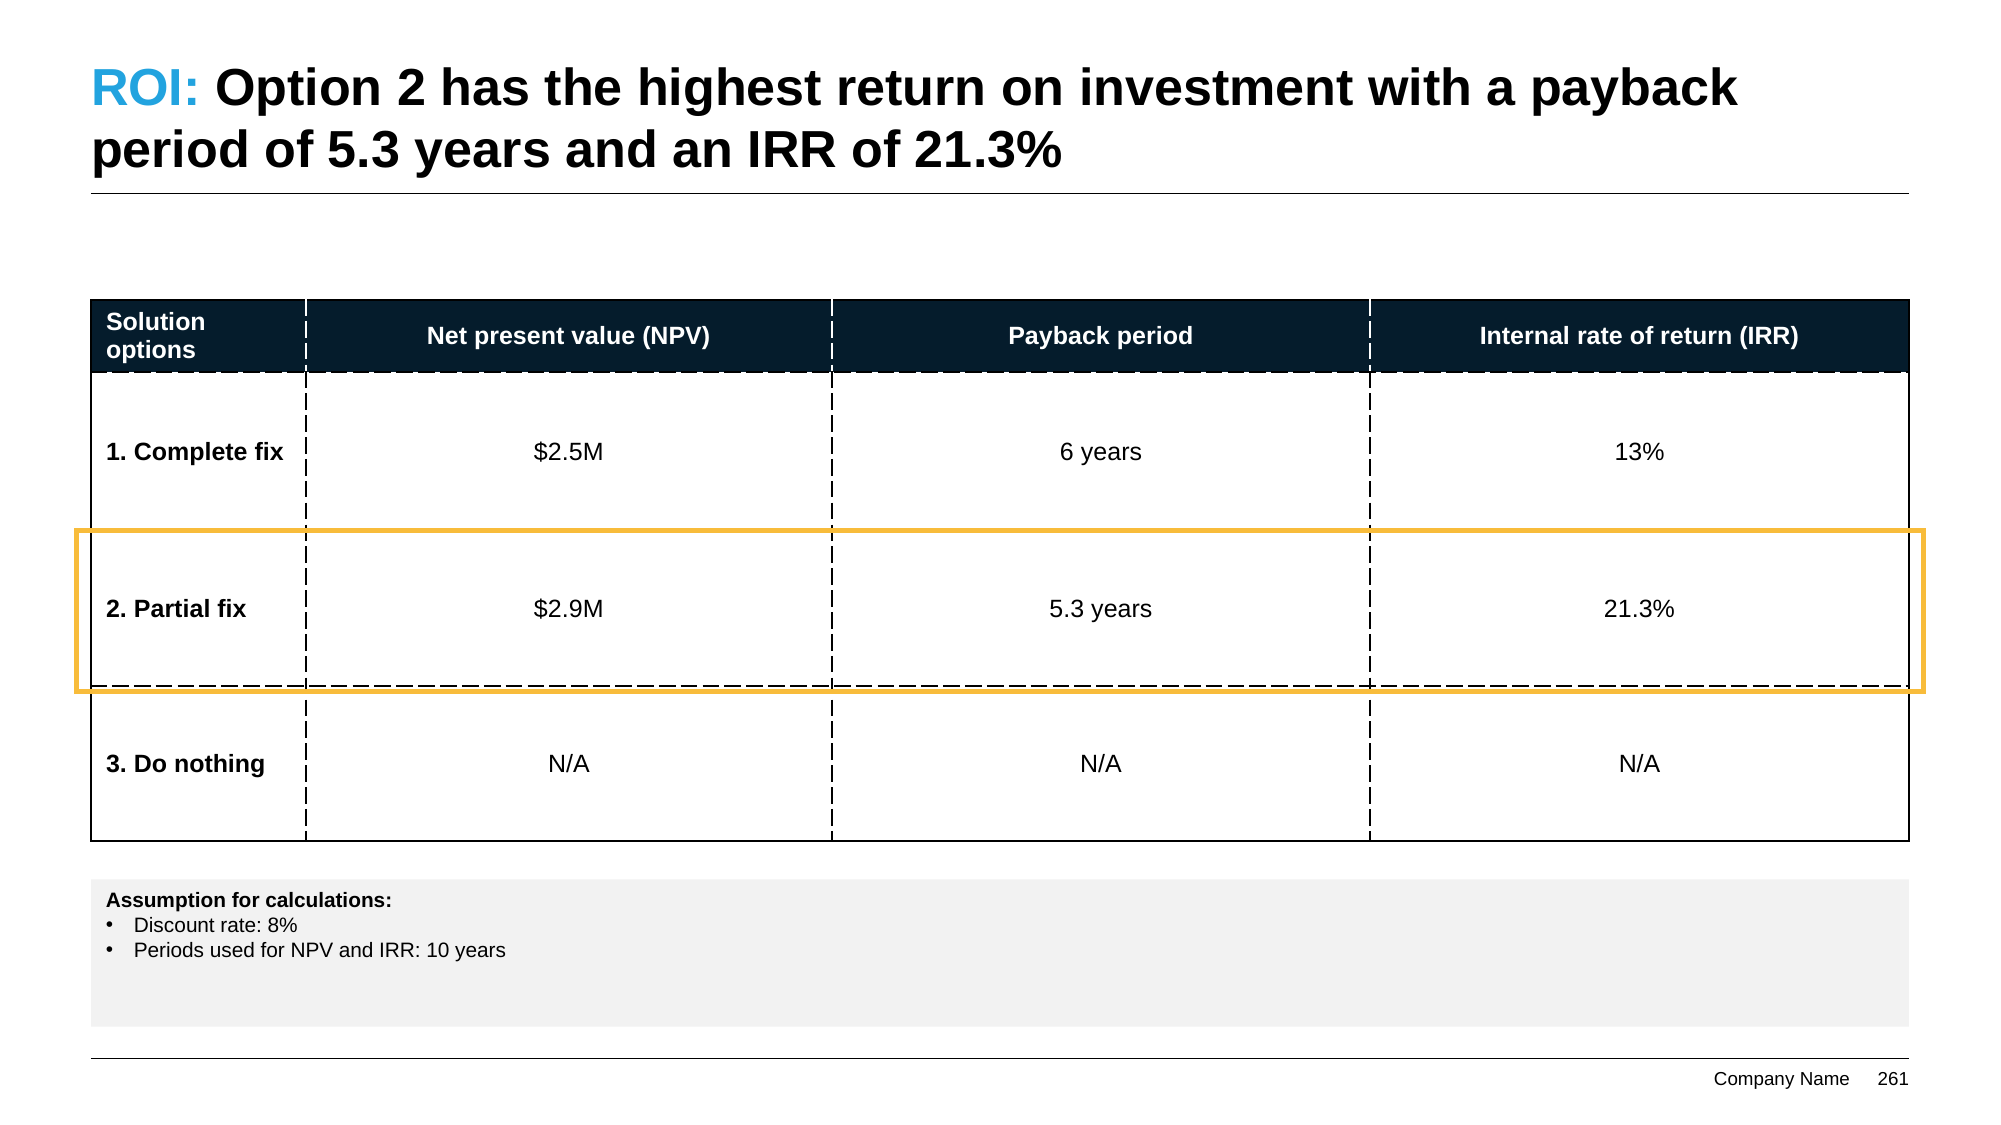

# ROI: Option 2 has the highest return on investment with a payback period of 5.3 years and an IRR of 21.3%
| Solution options | Net present value (NPV) | Payback period | Internal rate of return (IRR) |
| --- | --- | --- | --- |
| 1. Complete fix | $2.5M | 6 years | 13% |
| 2. Partial fix | $2.9M | 5.3 years | 21.3% |
| 3. Do nothing | N/A | N/A | N/A |

Assumption for calculations:
Discount rate: 8%
Periods used for NPV and IRR: 10 years